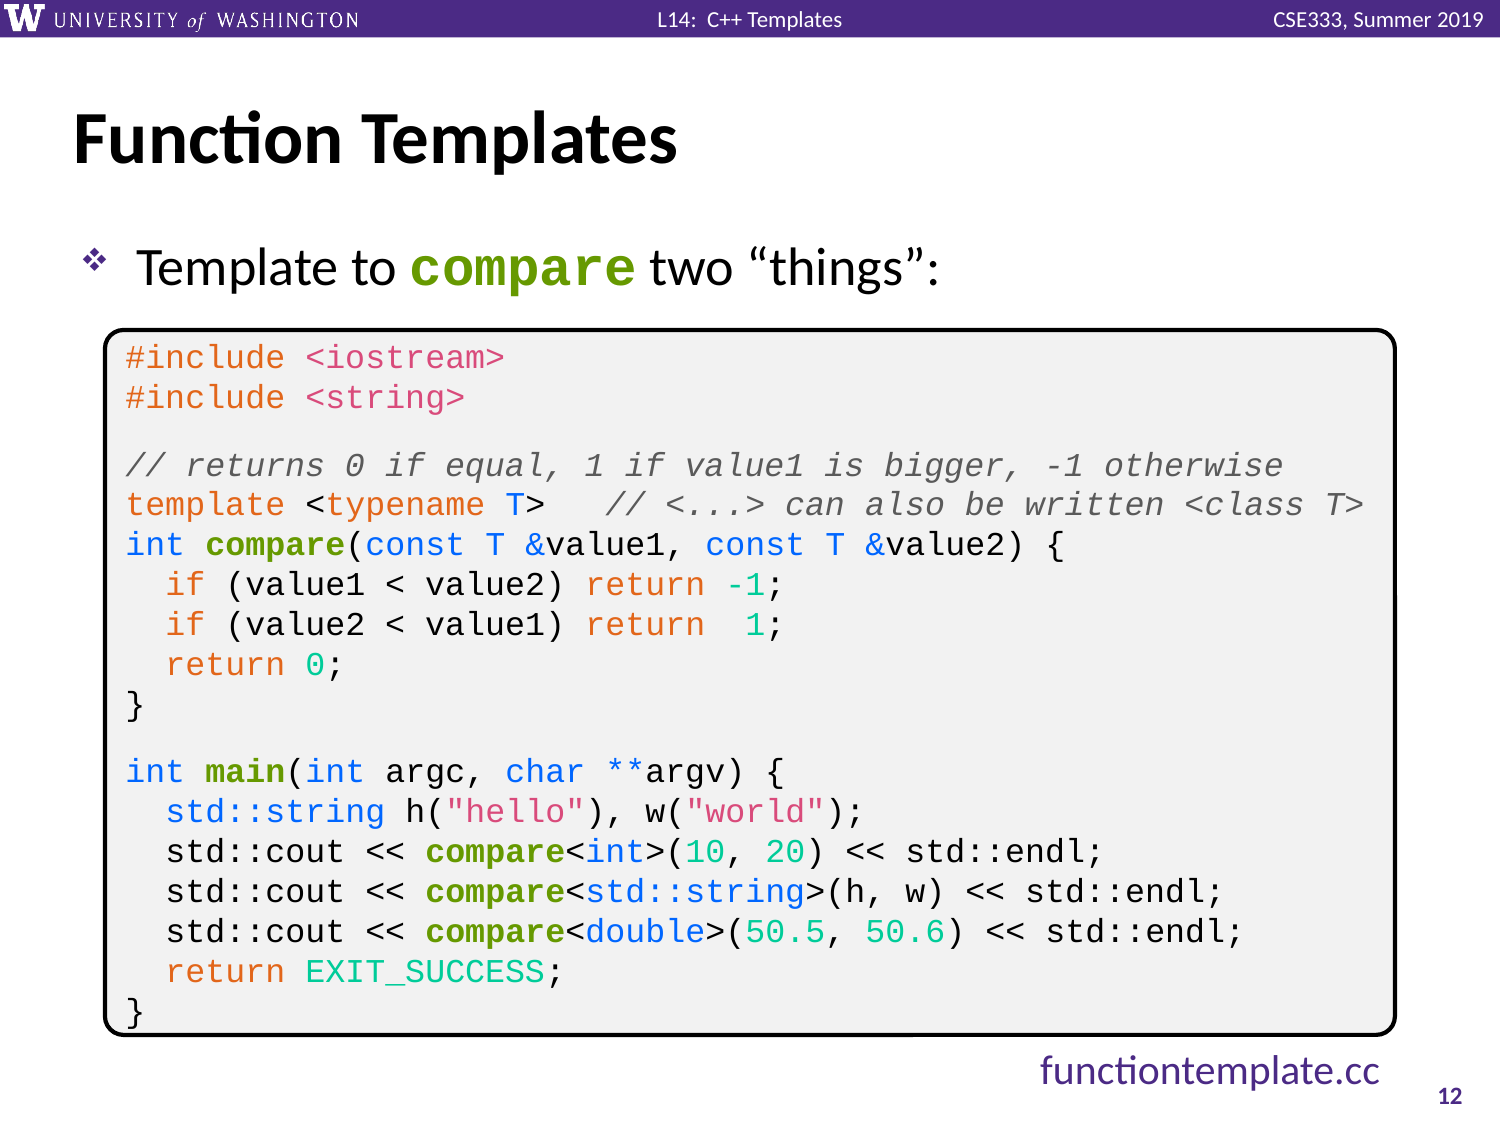

# Function Templates
Template to compare two “things”:
#include <iostream>
#include <string>

// returns 0 if equal, 1 if value1 is bigger, -1 otherwise
template <typename T>   // <...> can also be written <class T>
int compare(const T &value1, const T &value2) {
  if (value1 < value2) return -1;
  if (value2 < value1) return  1;
  return 0;
}

int main(int argc, char **argv) {
  std::string h("hello"), w("world");
  std::cout << compare<int>(10, 20) << std::endl;
  std::cout << compare<std::string>(h, w) << std::endl;
  std::cout << compare<double>(50.5, 50.6) << std::endl;
  return EXIT_SUCCESS;
}
functiontemplate.cc
12